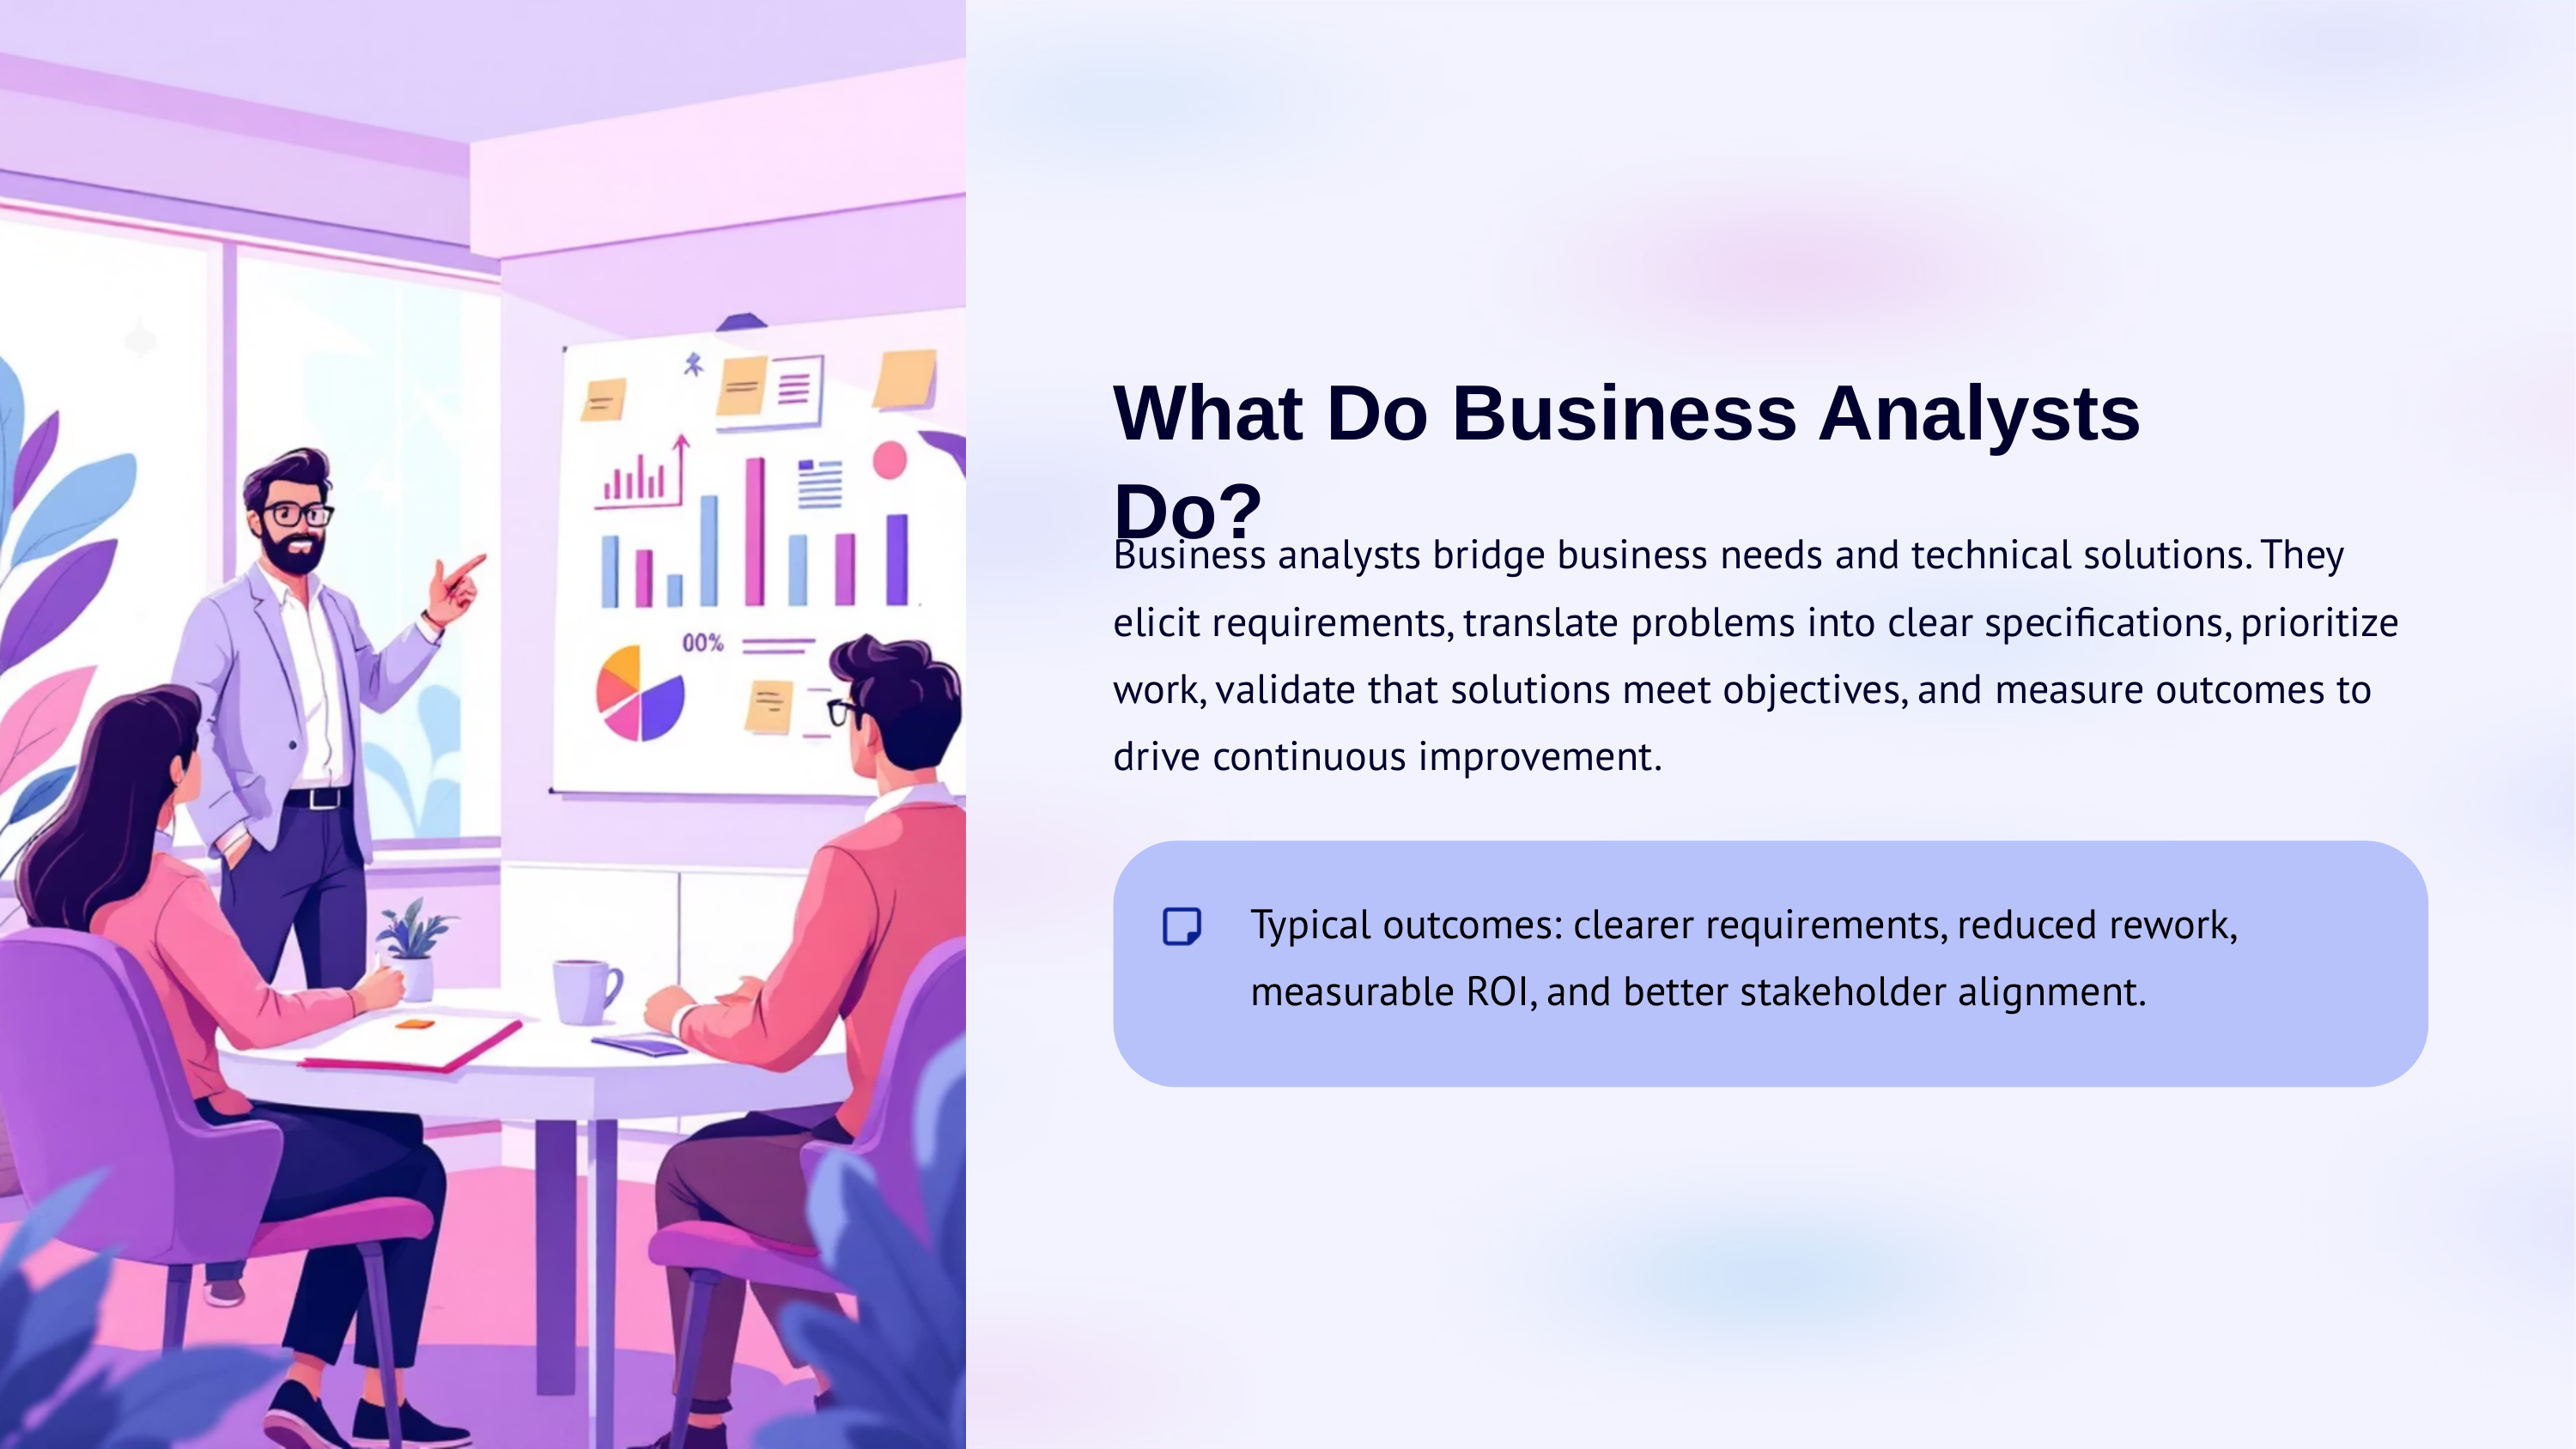

What Do Business Analysts Do?
Business analysts bridge business needs and technical solutions. They elicit requirements, translate problems into clear specifications, prioritize work, validate that solutions meet objectives, and measure outcomes to drive continuous improvement.

Typical outcomes: clearer requirements, reduced rework, measurable ROI, and better stakeholder alignment.